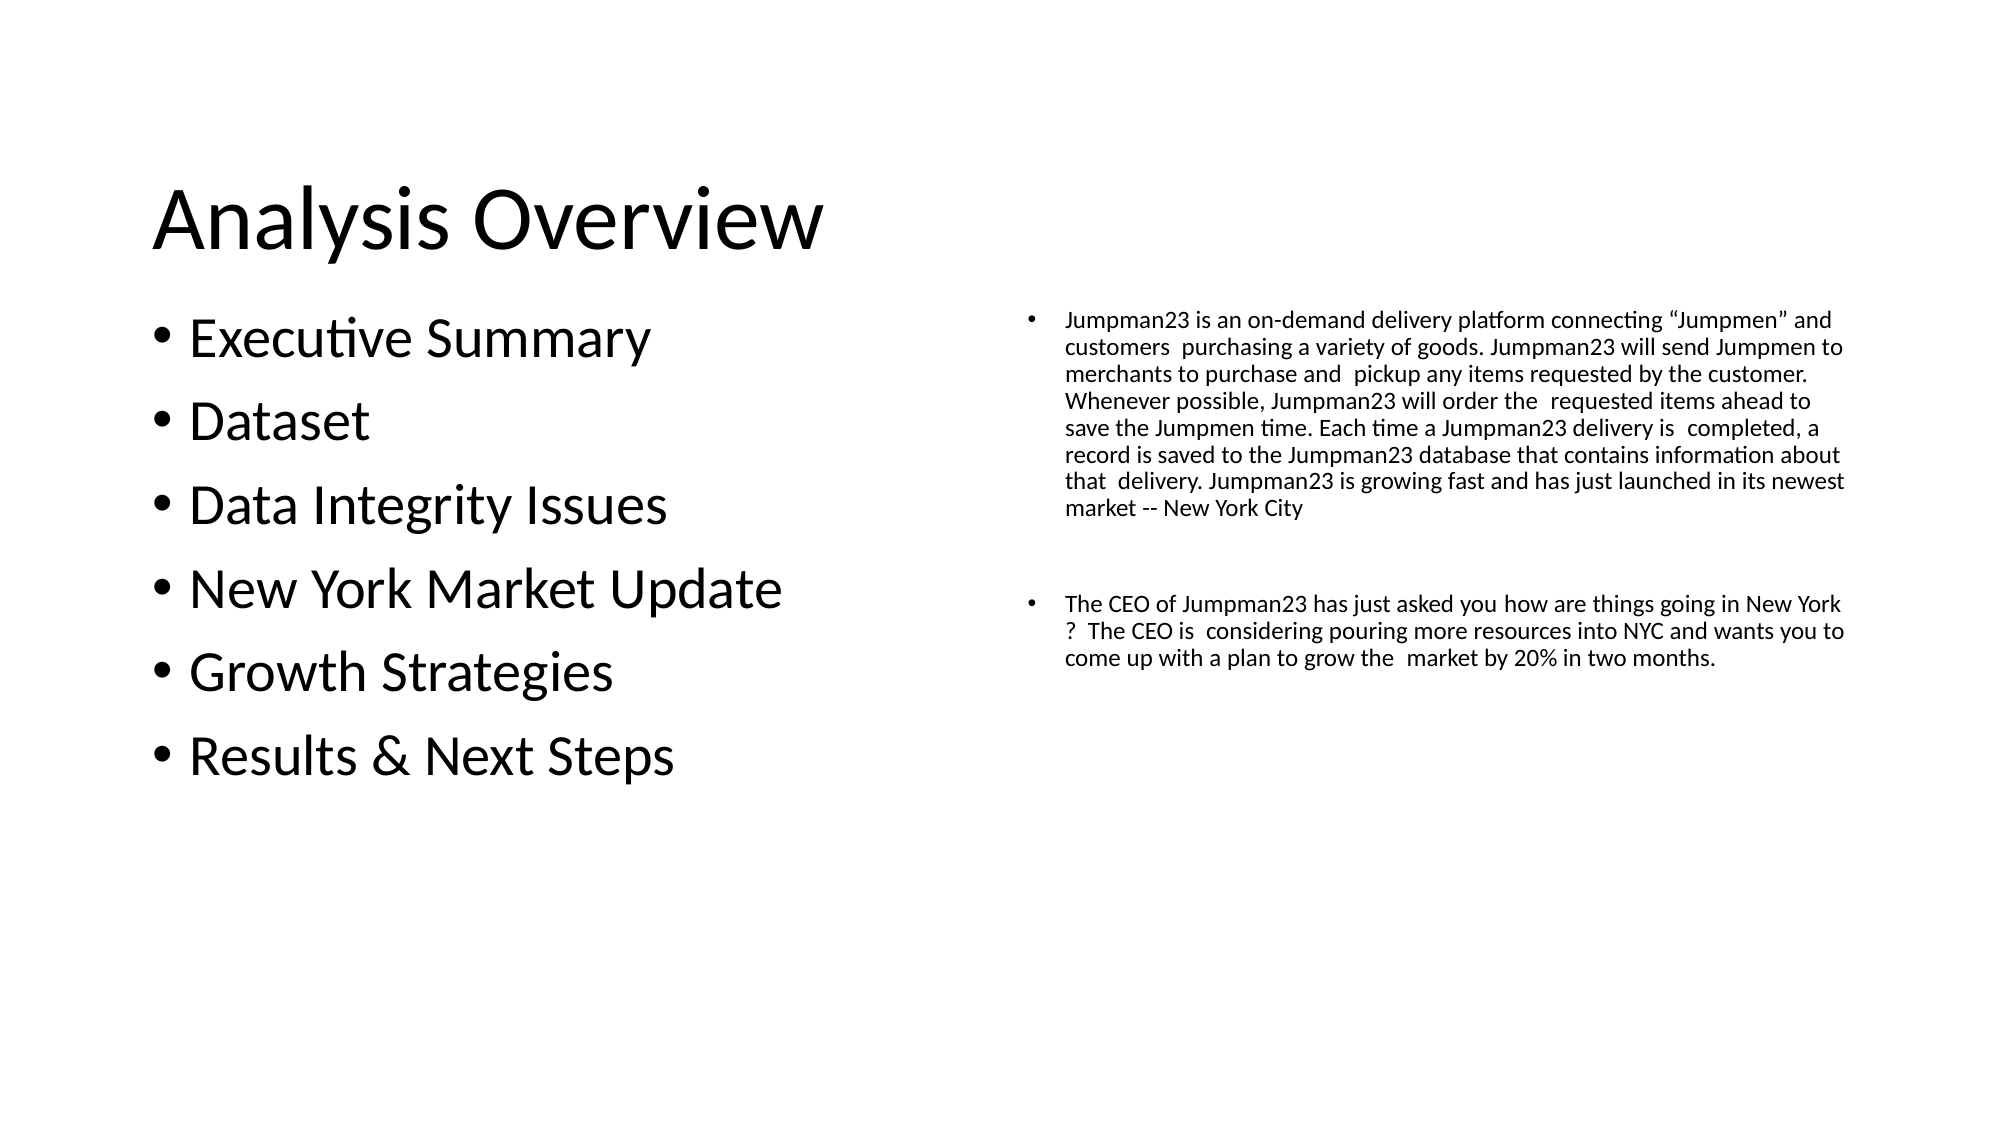

# Analysis Overview
Executive Summary
Dataset
Data Integrity Issues
New York Market Update
Growth Strategies
Results & Next Steps

Jumpman23 is an on-demand delivery platform connecting “Jumpmen” and customers  purchasing a variety of goods. Jumpman23 will send Jumpmen to merchants to purchase and  pickup any items requested by the customer. Whenever possible, Jumpman23 will order the  requested items ahead to save the Jumpmen time. Each time a Jumpman23 delivery is  completed, a record is saved to the Jumpman23 database that contains information about that  delivery. Jumpman23 is growing fast and has just launched in its newest market -- New York City

The CEO of Jumpman23 has just asked you ​how are things going in New York​?  The CEO is  considering pouring more resources into NYC and wants you to come up with a plan to grow the  market by 20% in two months.